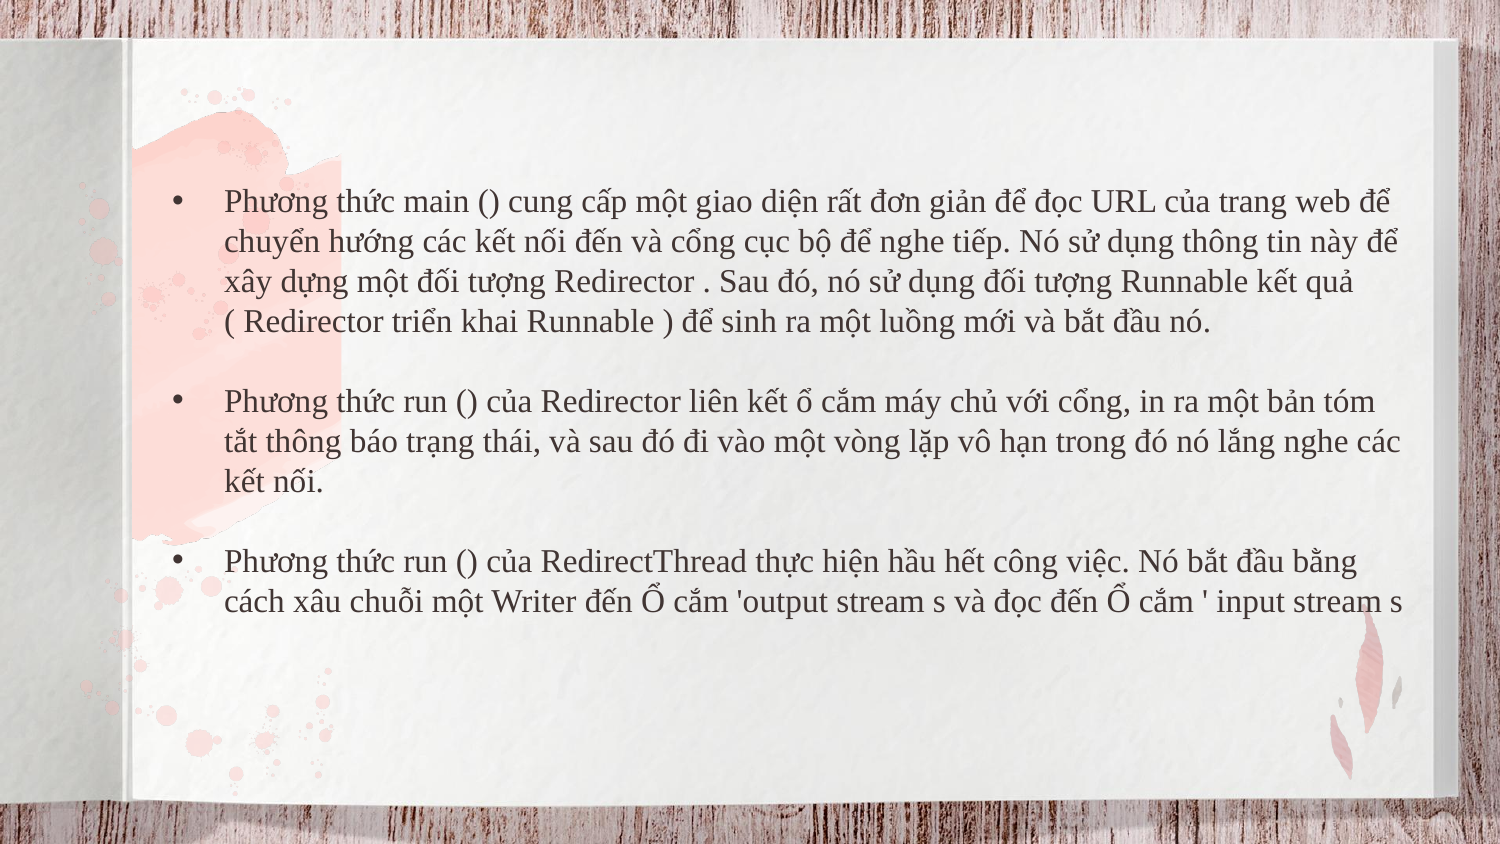

Phương thức main () cung cấp một giao diện rất đơn giản để đọc URL của trang web để chuyển hướng các kết nối đến và cổng cục bộ để nghe tiếp. Nó sử dụng thông tin này để xây dựng một đối tượng Redirector . Sau đó, nó sử dụng đối tượng Runnable kết quả ( Redirector triển khai Runnable ) để sinh ra một luồng mới và bắt đầu nó.

Phương thức run () của Redirector liên kết ổ cắm máy chủ với cổng, in ra một bản tóm tắt thông báo trạng thái, và sau đó đi vào một vòng lặp vô hạn trong đó nó lắng nghe các kết nối.

Phương thức run () của RedirectThread thực hiện hầu hết công việc. Nó bắt đầu bằng cách xâu chuỗi một Writer đến Ổ cắm 'output stream s và đọc đến Ổ cắm ' input stream s